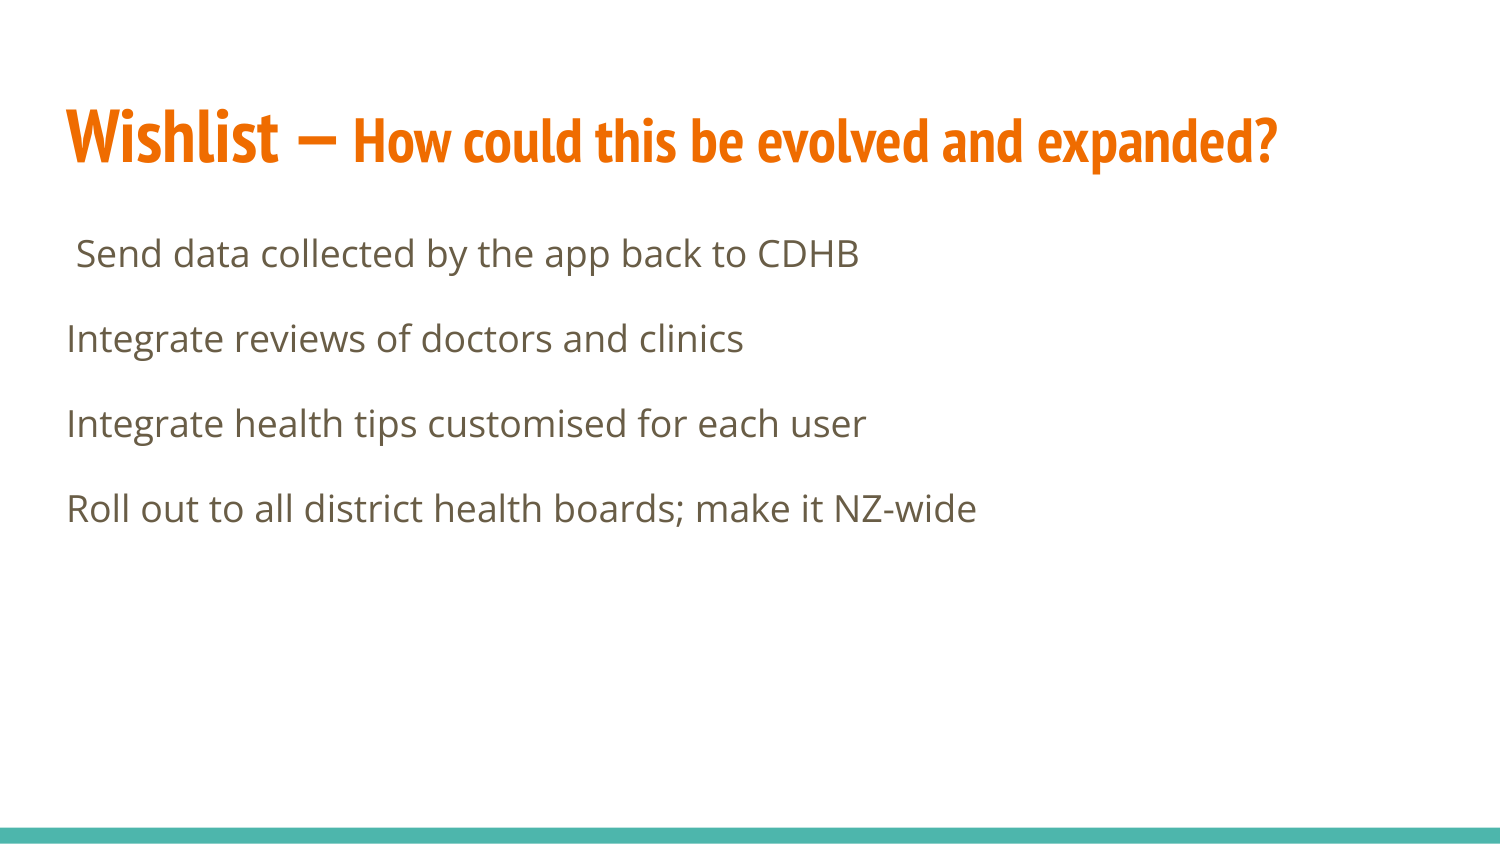

# Wishlist — How could this be evolved and expanded?
 Send data collected by the app back to CDHB
Integrate reviews of doctors and clinics
Integrate health tips customised for each user
Roll out to all district health boards; make it NZ-wide